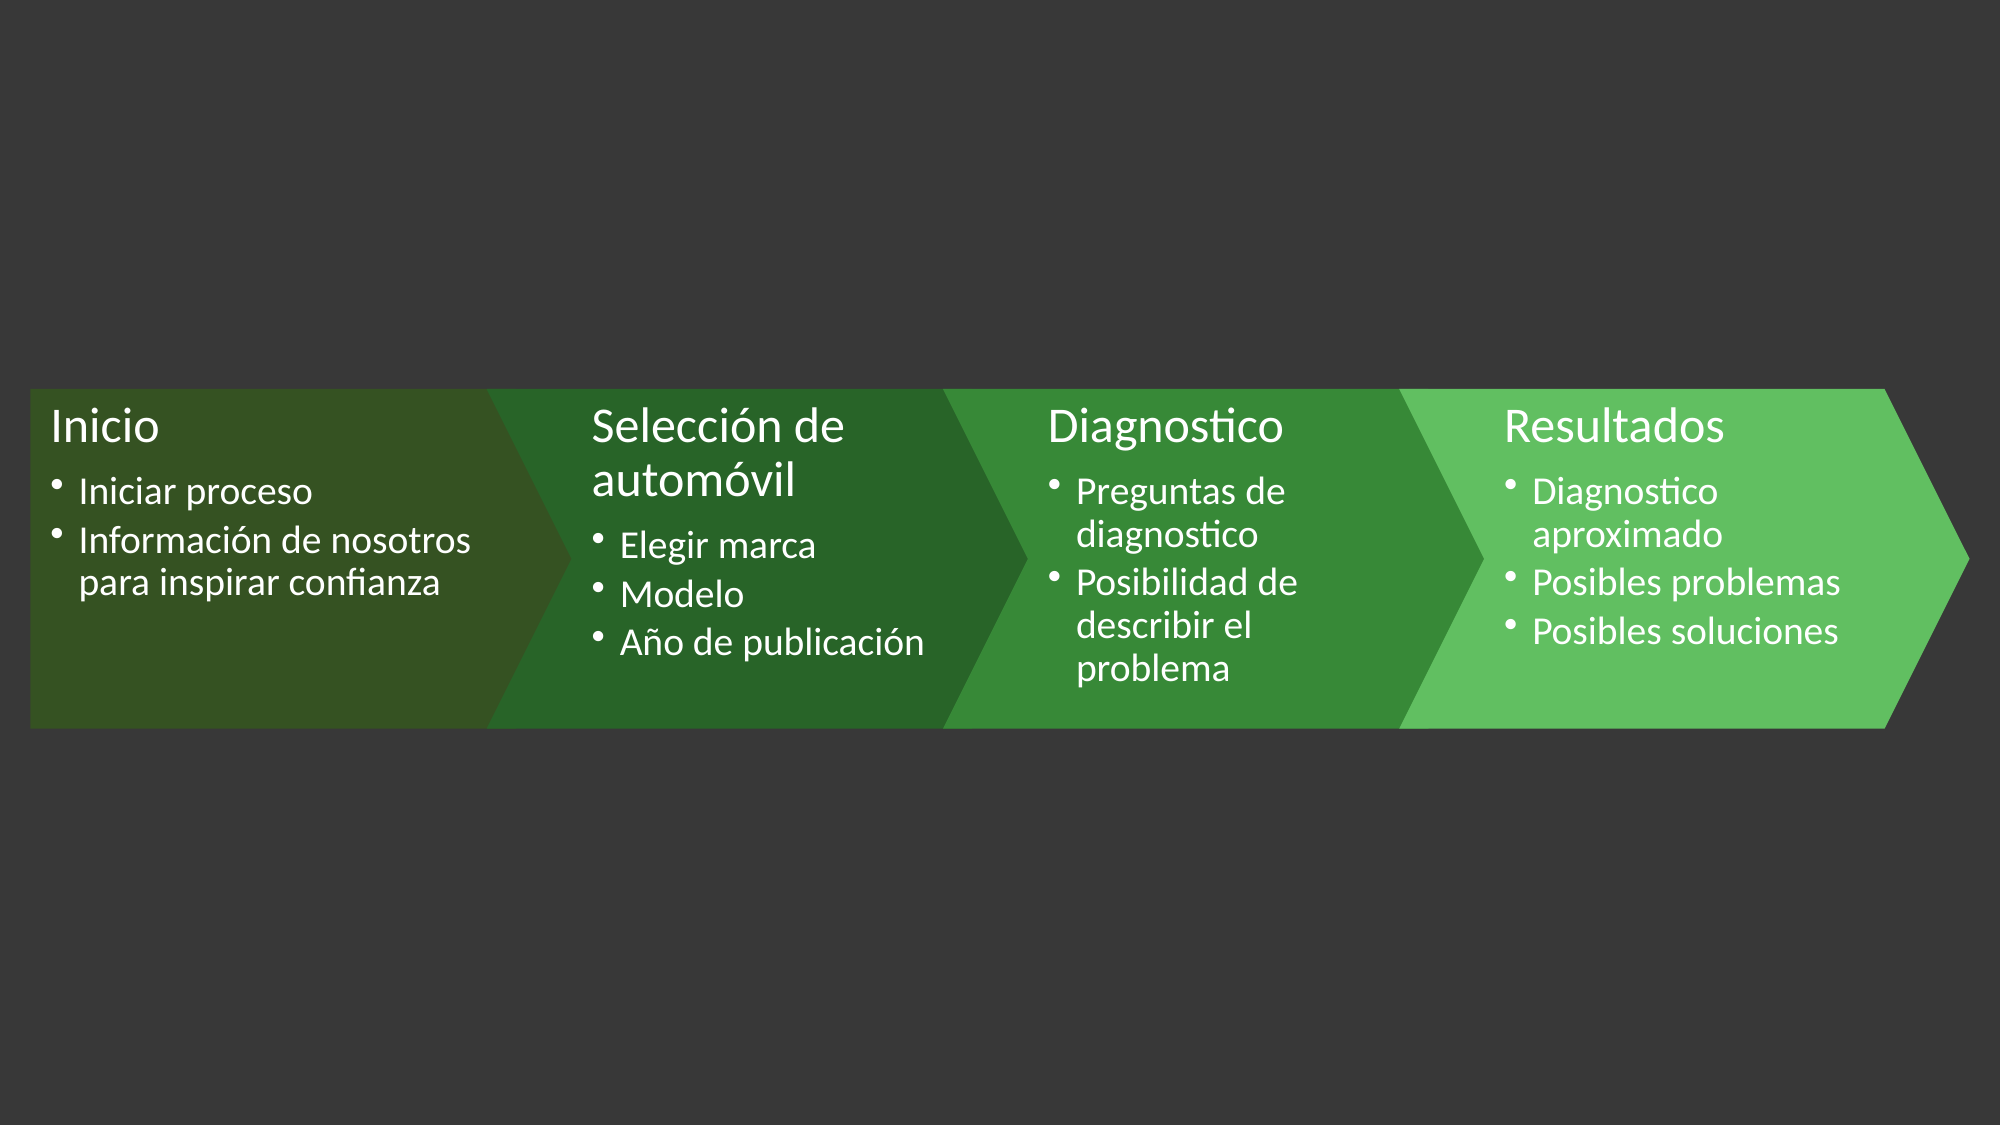

Inicio
Iniciar proceso
Información de nosotros para inspirar confianza
Selección de automóvil
Elegir marca
Modelo
Año de publicación
Diagnostico
Preguntas de diagnostico
Posibilidad de describir el problema
Resultados
Diagnostico aproximado
Posibles problemas
Posibles soluciones